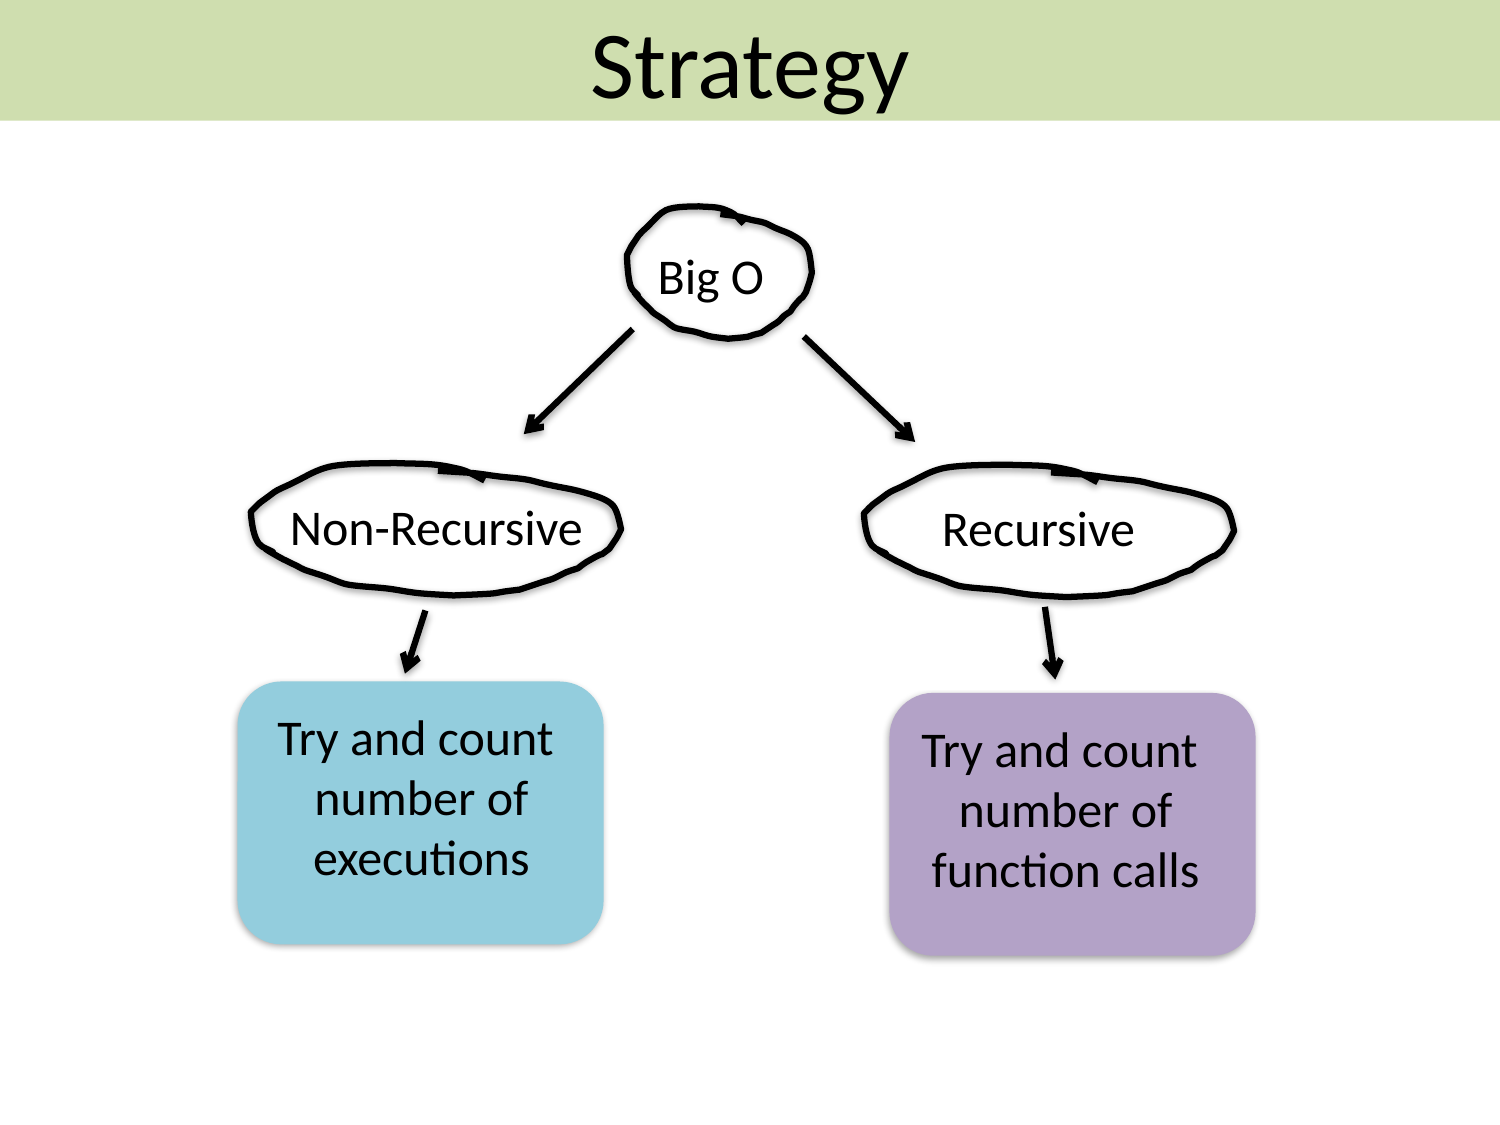

Strategy

Big O

Non-Recursive
Recursive

Try and count  number of executions
Try and count  number of function calls